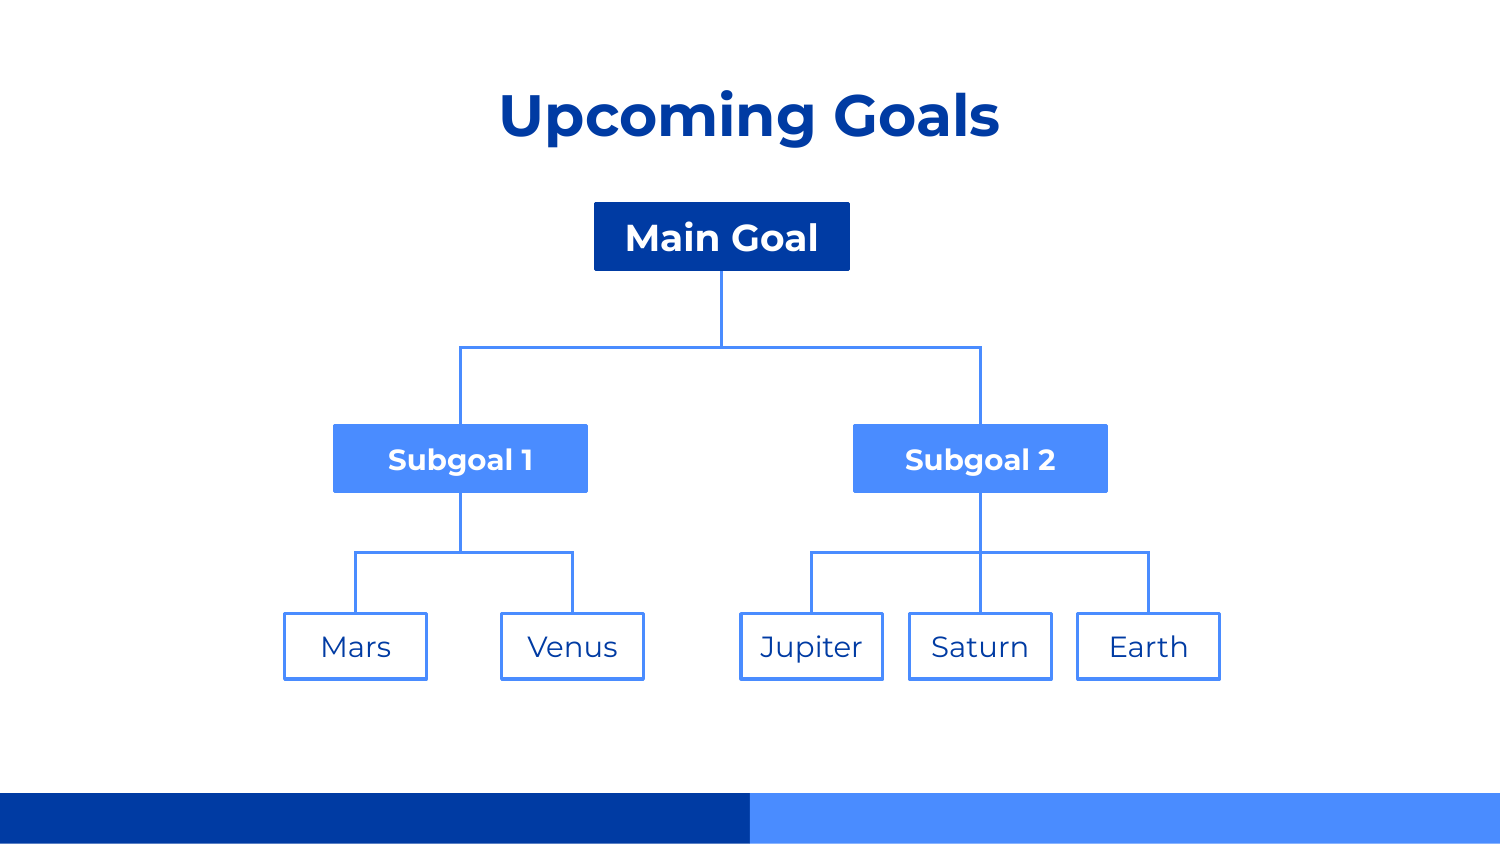

# Upcoming Goals
Main Goal
Subgoal 1
Subgoal 2
Mars
Venus
Jupiter
Saturn
Earth